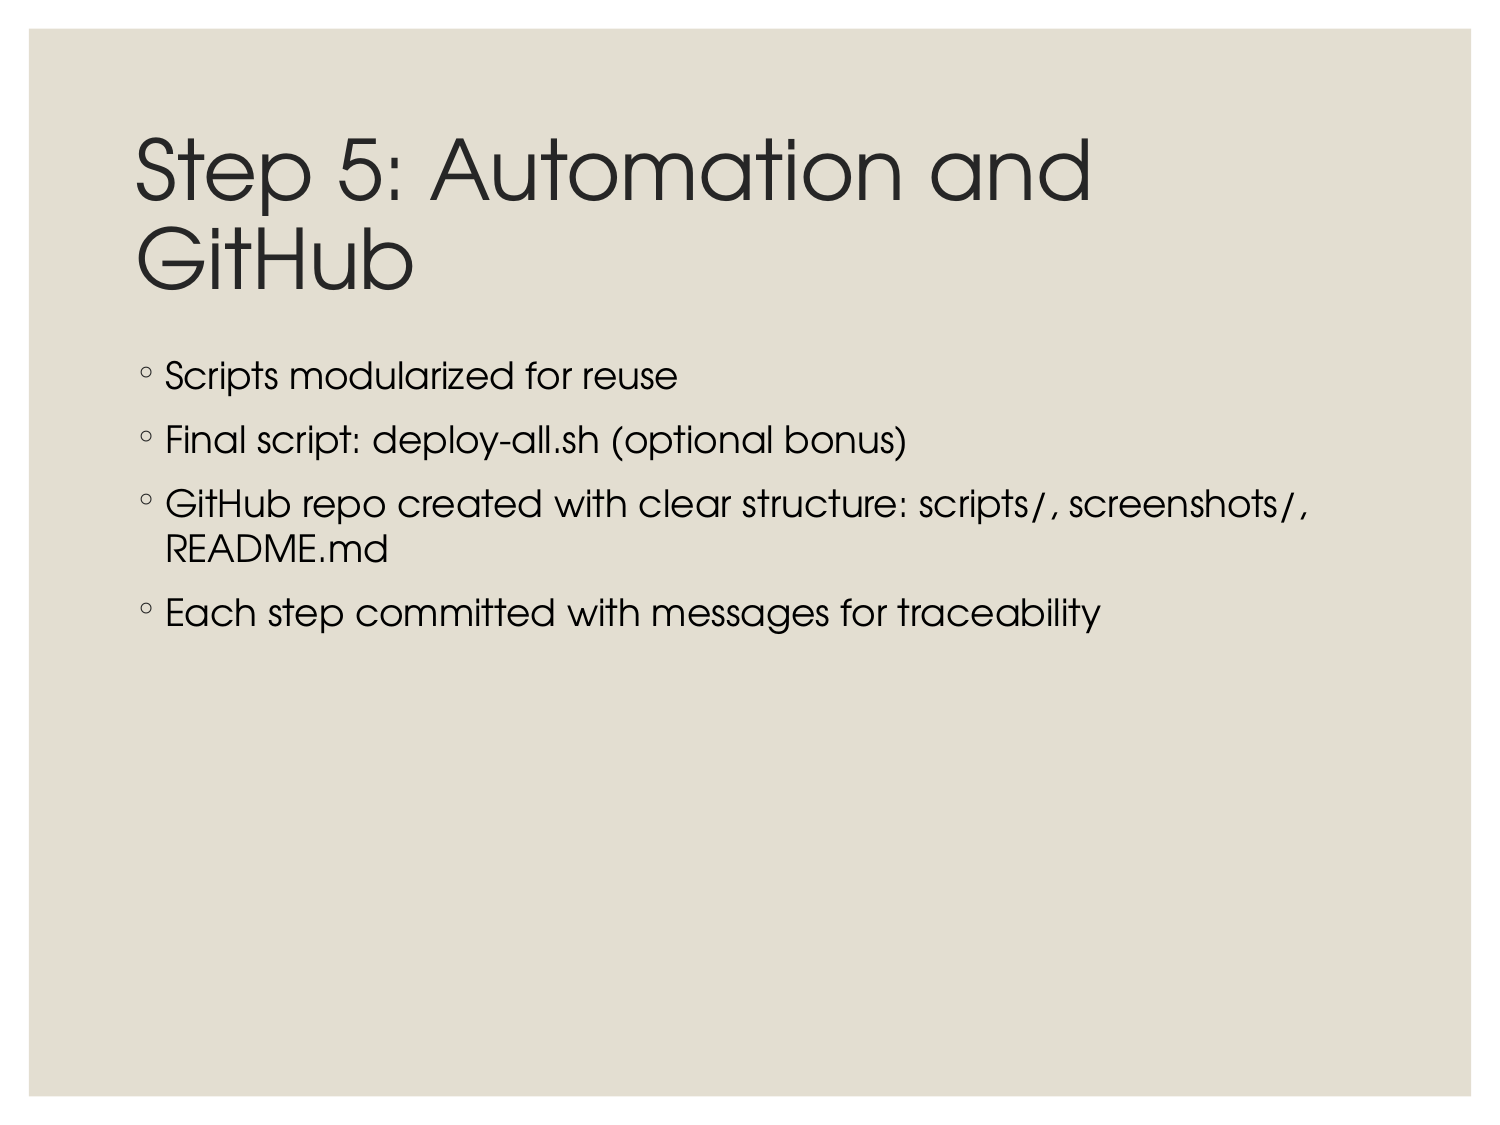

# Step 5: Automation and GitHub
Scripts modularized for reuse
Final script: deploy-all.sh (optional bonus)
GitHub repo created with clear structure: scripts/, screenshots/, README.md
Each step committed with messages for traceability